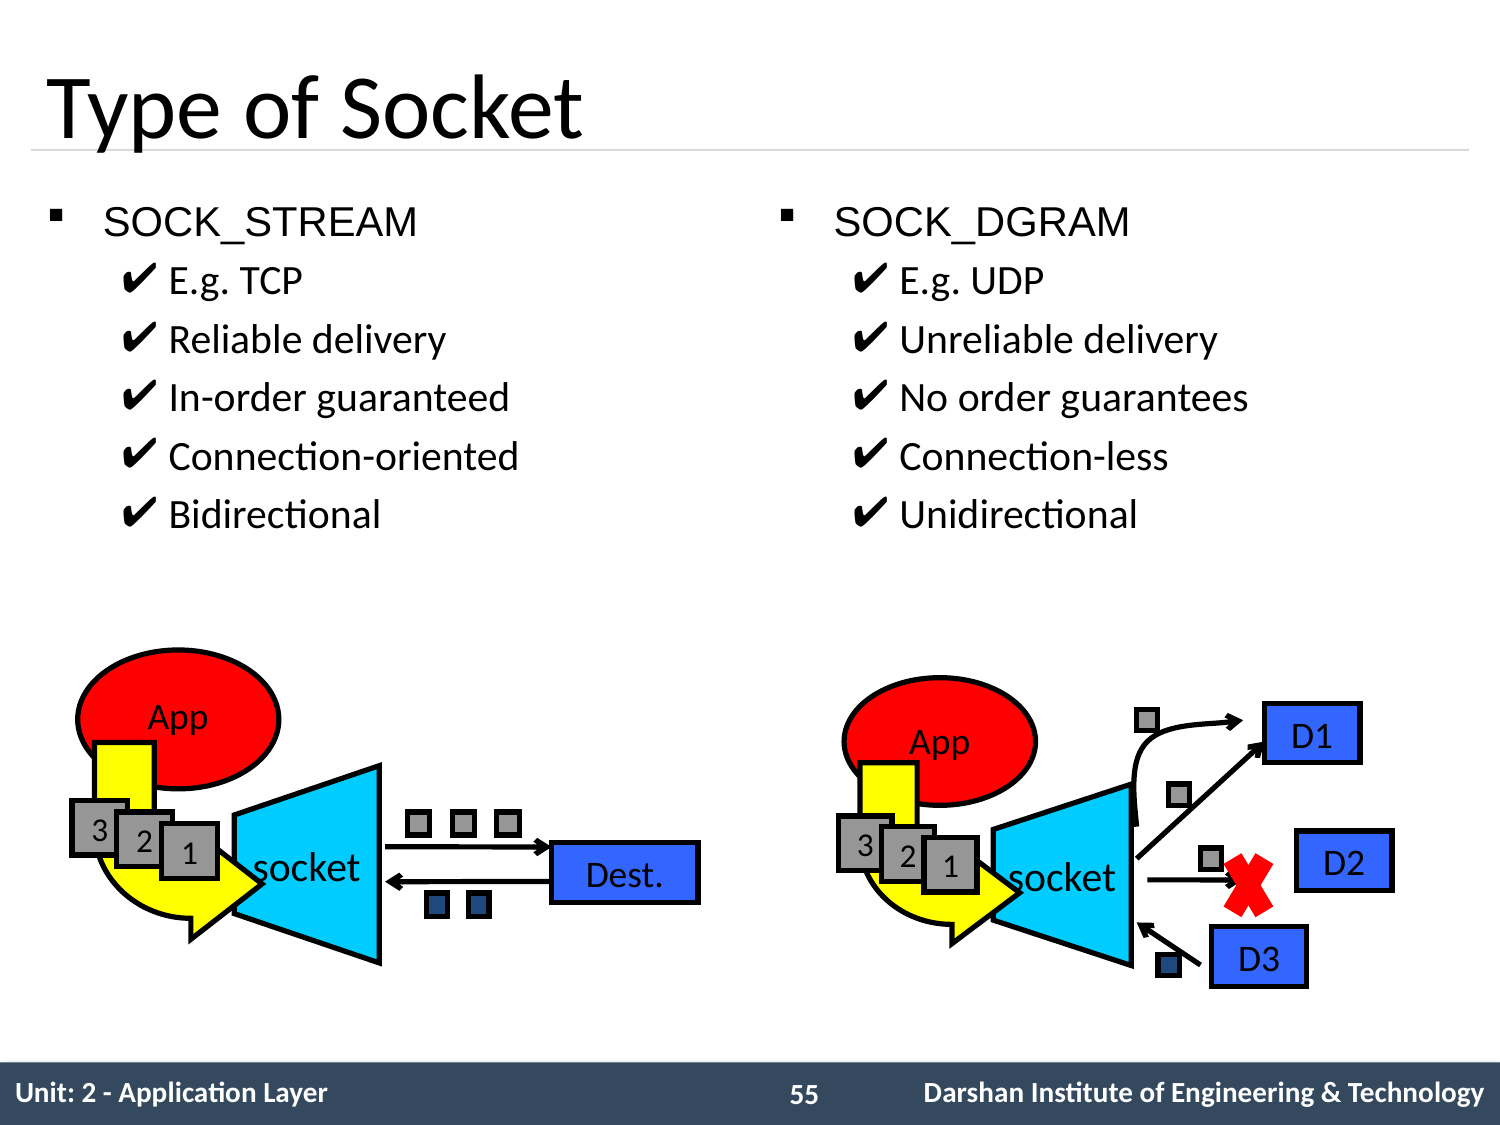

# Type of Socket
SOCK_STREAM
E.g. TCP
Reliable delivery
In-order guaranteed
Connection-oriented
Bidirectional

SOCK_DGRAM
E.g. UDP
Unreliable delivery
No order guarantees
Connection-less
Unidirectional

App

socket
3
2

1
Dest.

App
D1

socket

3
2
D2
1

D3